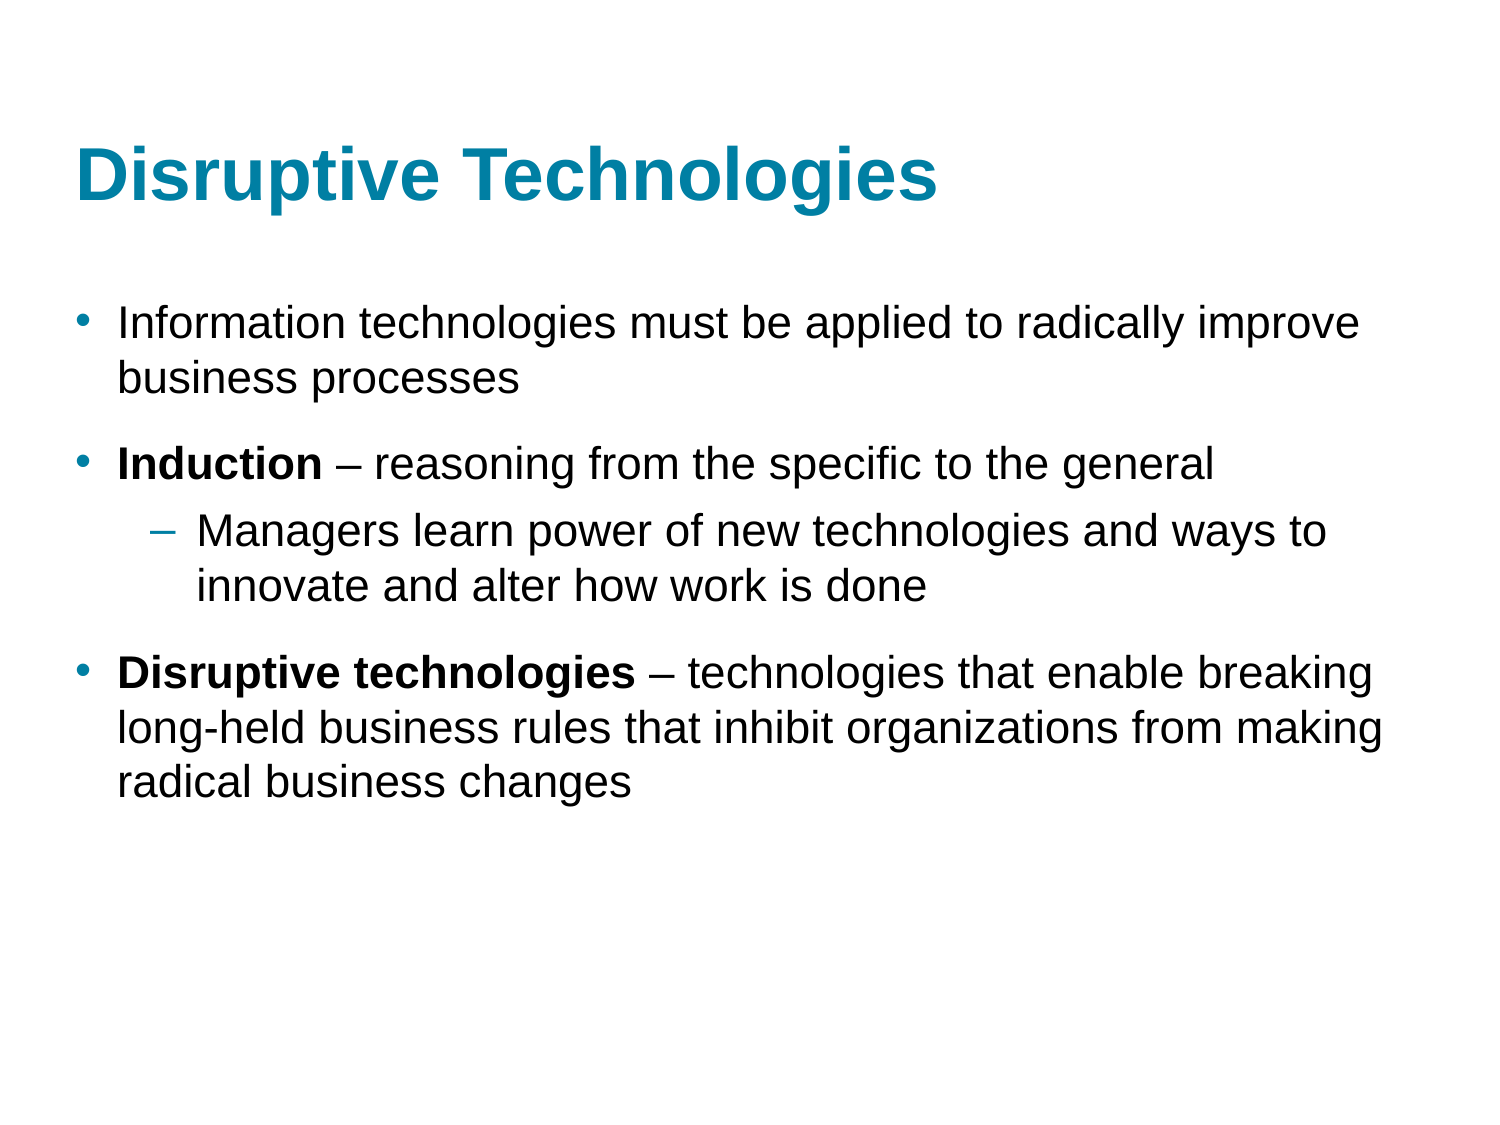

# Disruptive Technologies
Information technologies must be applied to radically improve business processes
Induction – reasoning from the specific to the general
Managers learn power of new technologies and ways to innovate and alter how work is done
Disruptive technologies – technologies that enable breaking long-held business rules that inhibit organizations from making radical business changes